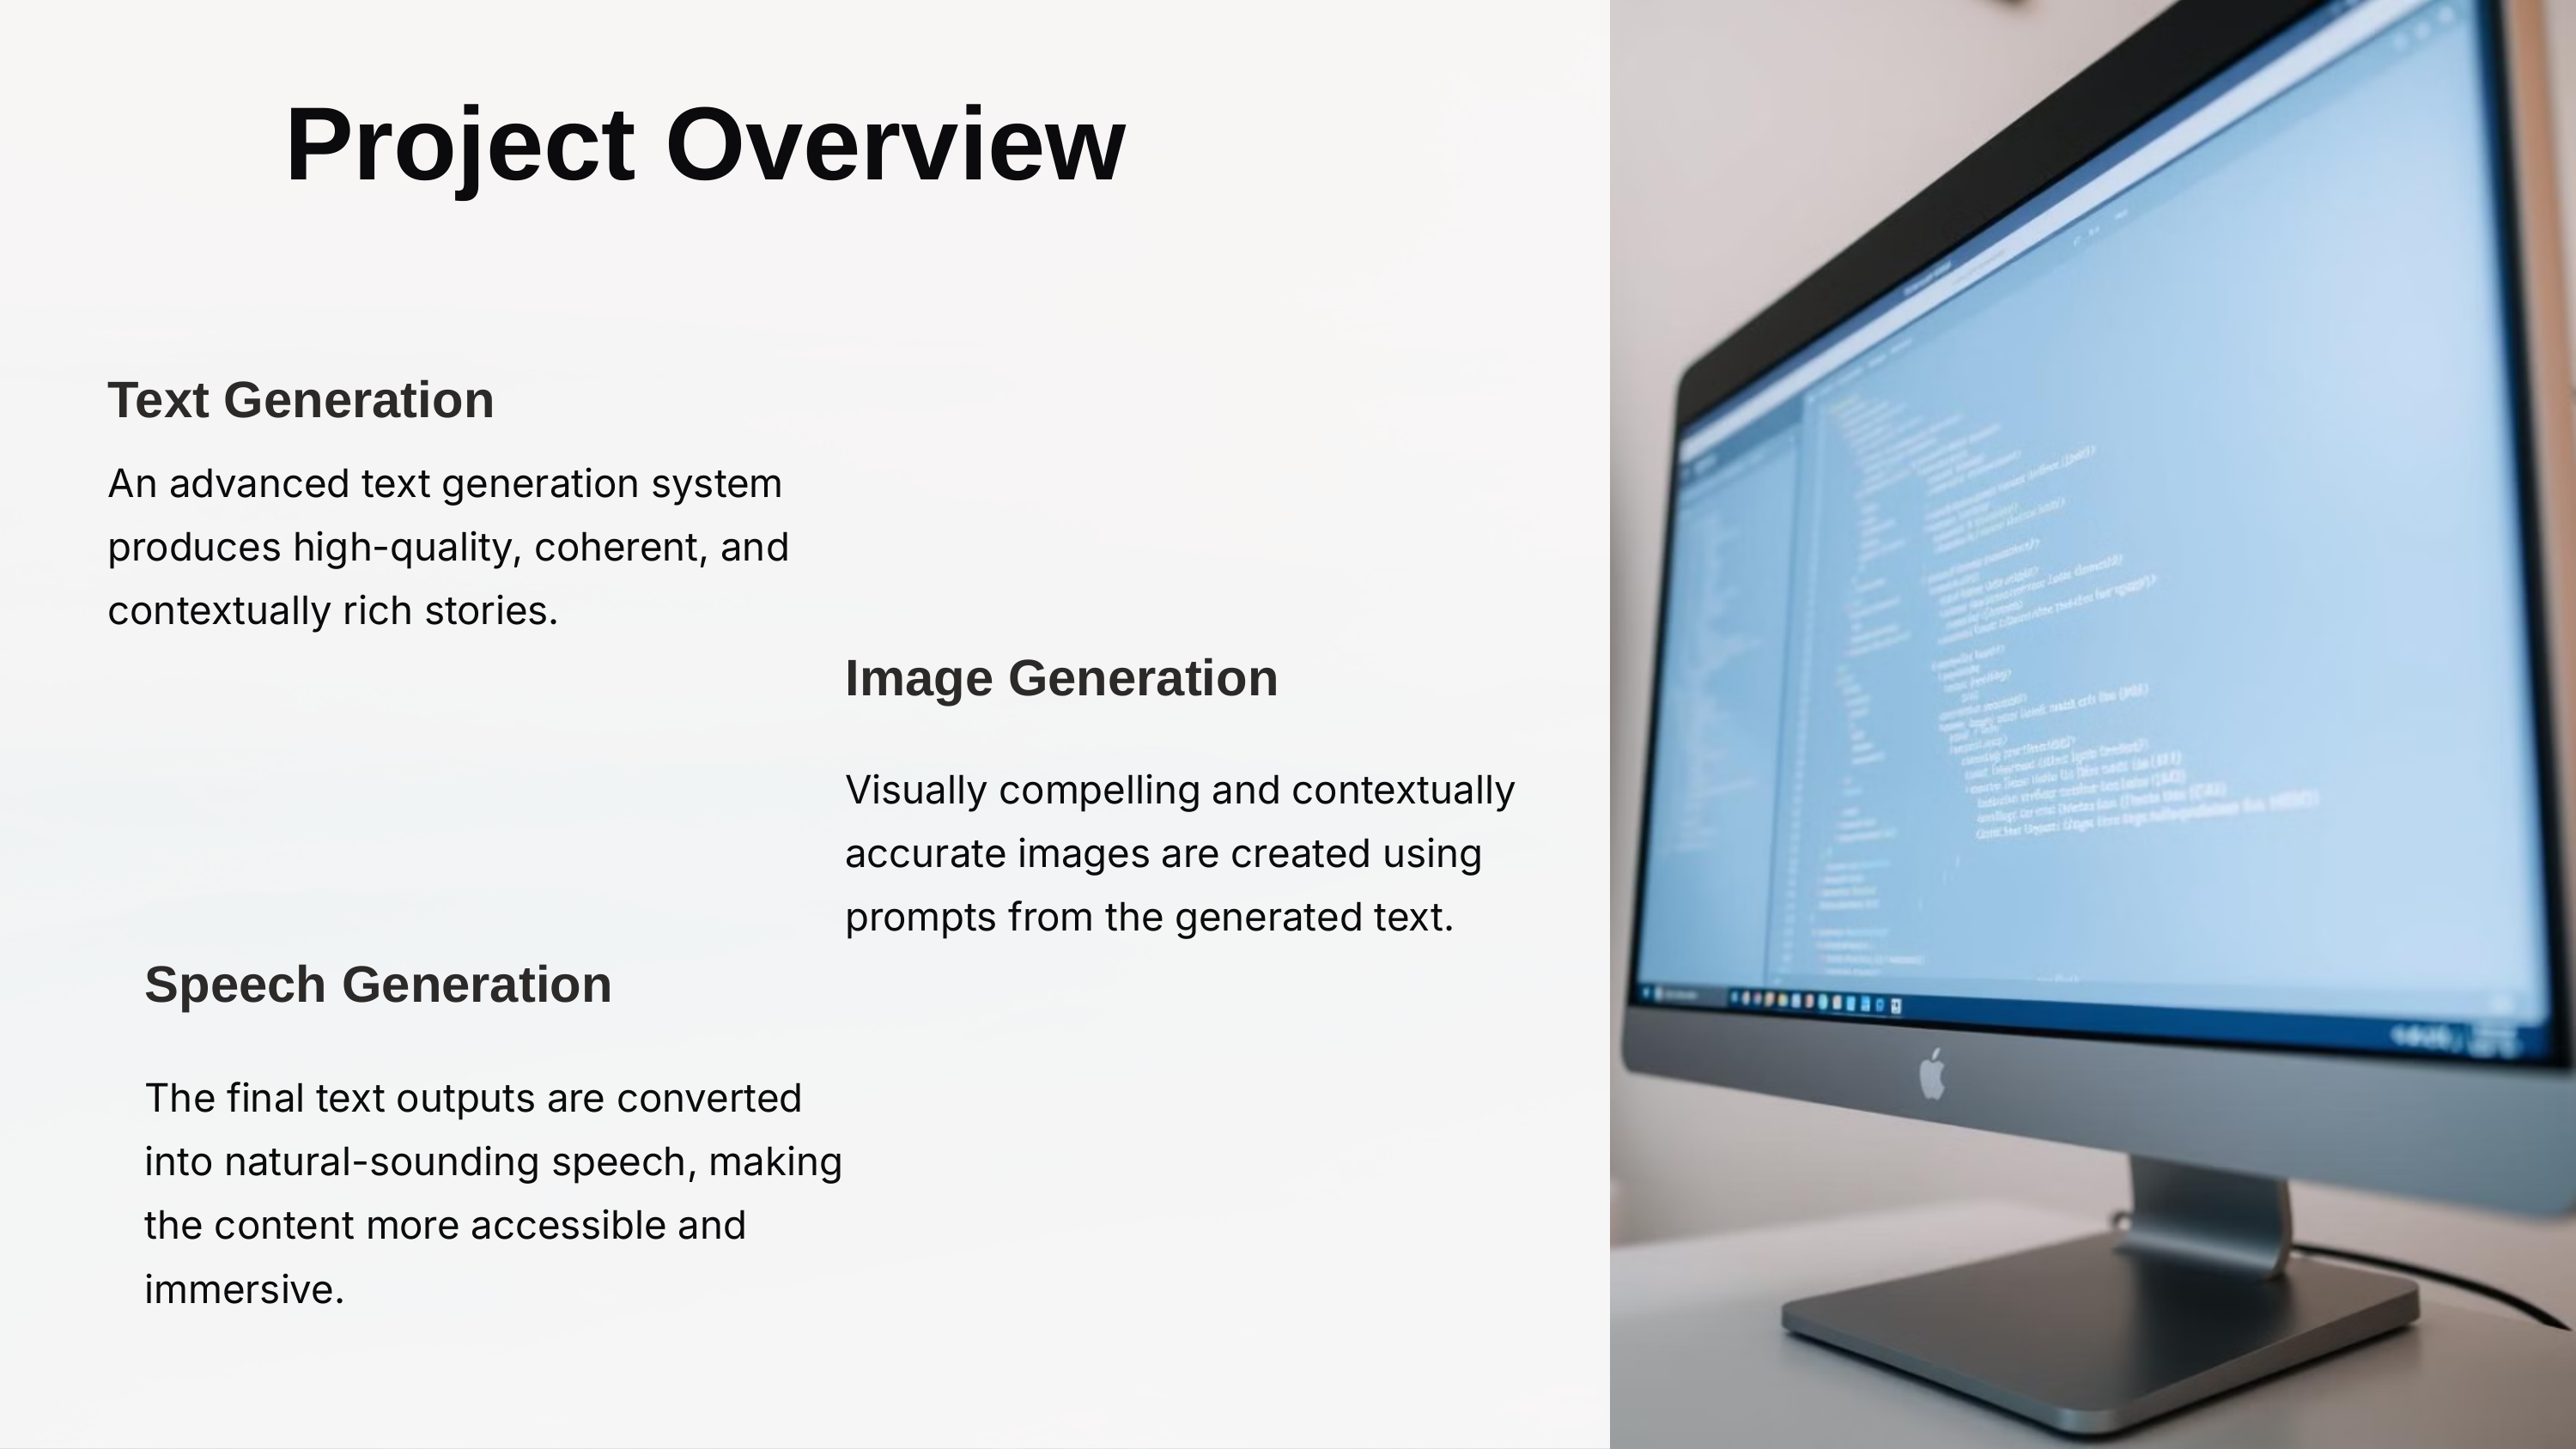

Project Overview
Text Generation
An advanced text generation system produces high-quality, coherent, and contextually rich stories.
Image Generation
Visually compelling and contextually accurate images are created using prompts from the generated text.
Speech Generation
The final text outputs are converted into natural-sounding speech, making the content more accessible and immersive.